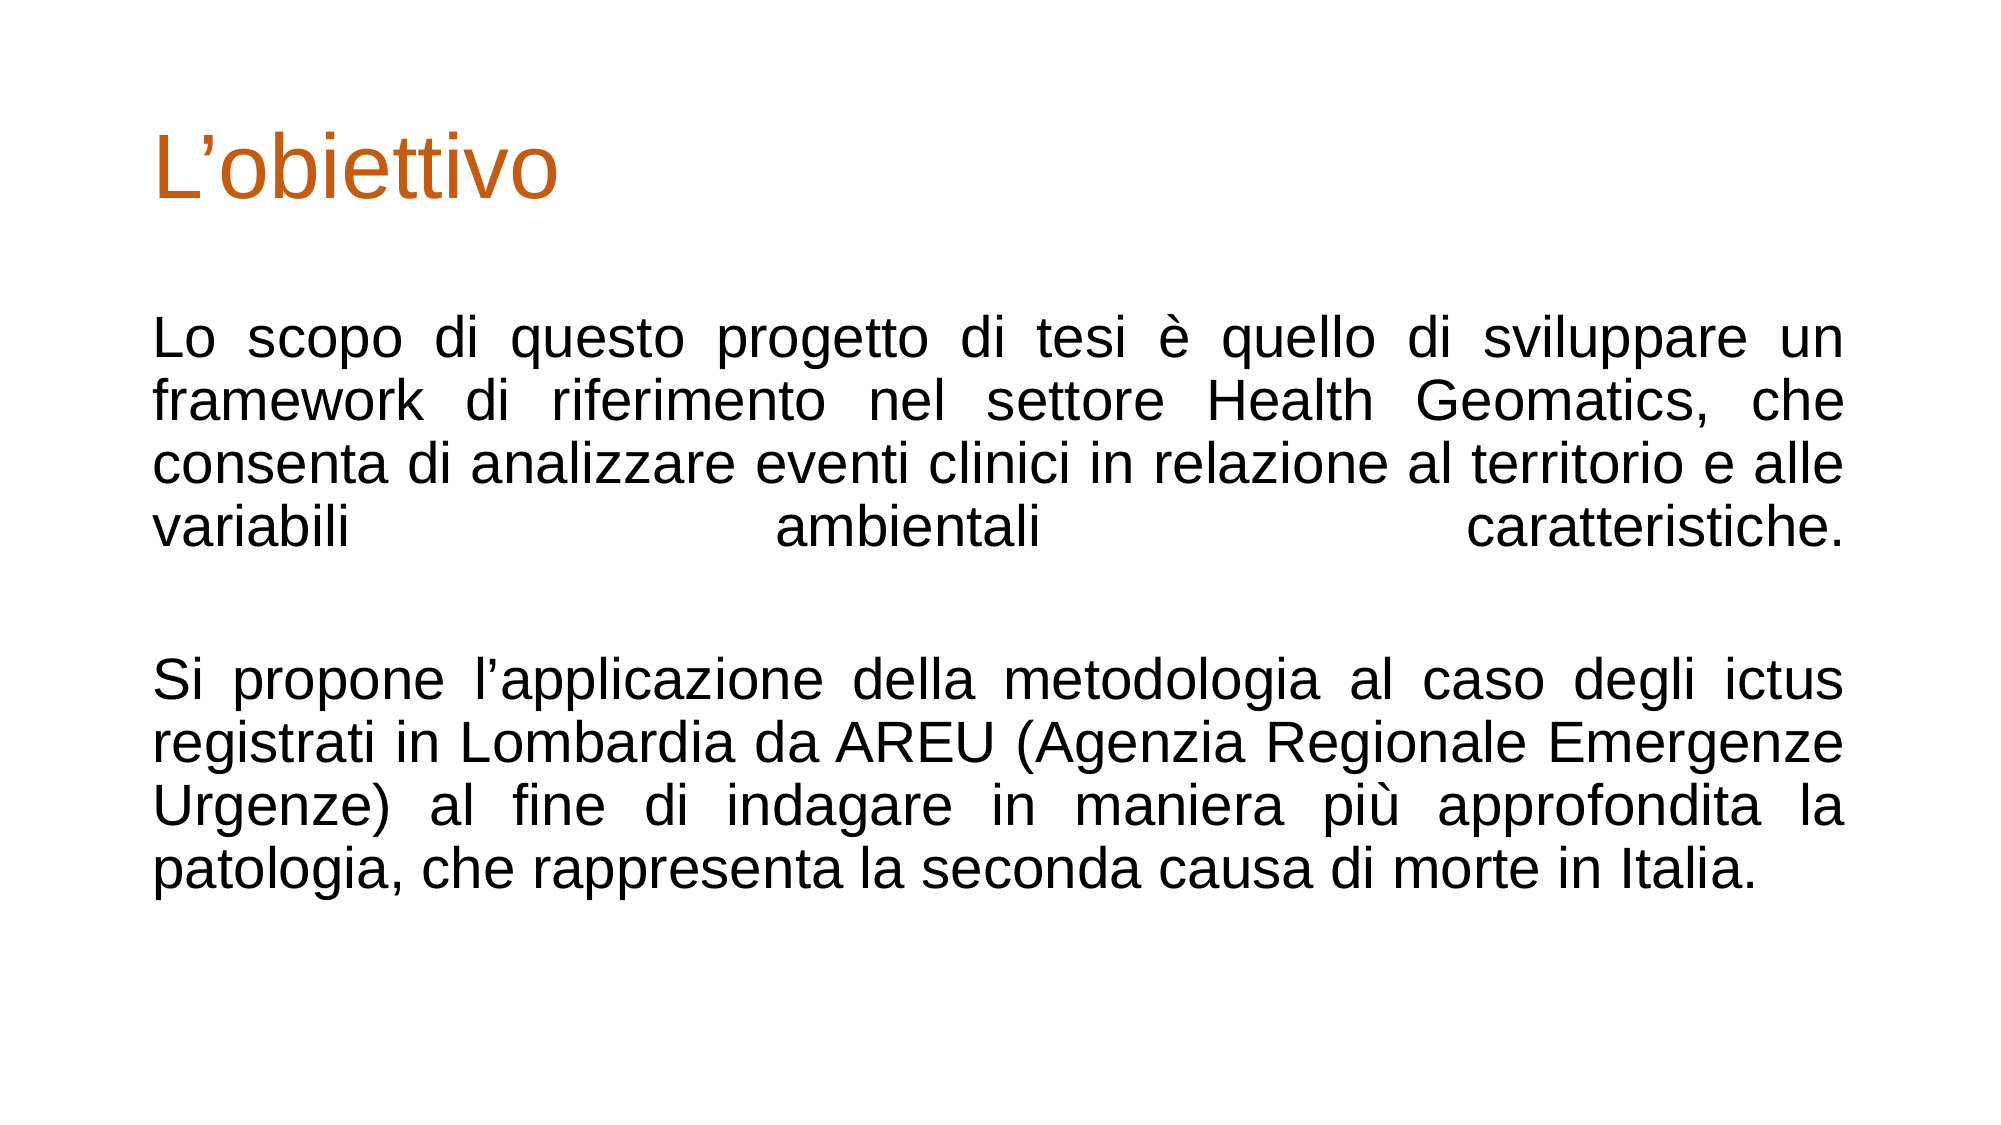

# L’obiettivo
Lo scopo di questo progetto di tesi è quello di sviluppare un framework di riferimento nel settore Health Geomatics, che consenta di analizzare eventi clinici in relazione al territorio e alle variabili ambientali caratteristiche.
Si propone l’applicazione della metodologia al caso degli ictus registrati in Lombardia da AREU (Agenzia Regionale Emergenze Urgenze) al fine di indagare in maniera più approfondita la patologia, che rappresenta la seconda causa di morte in Italia.